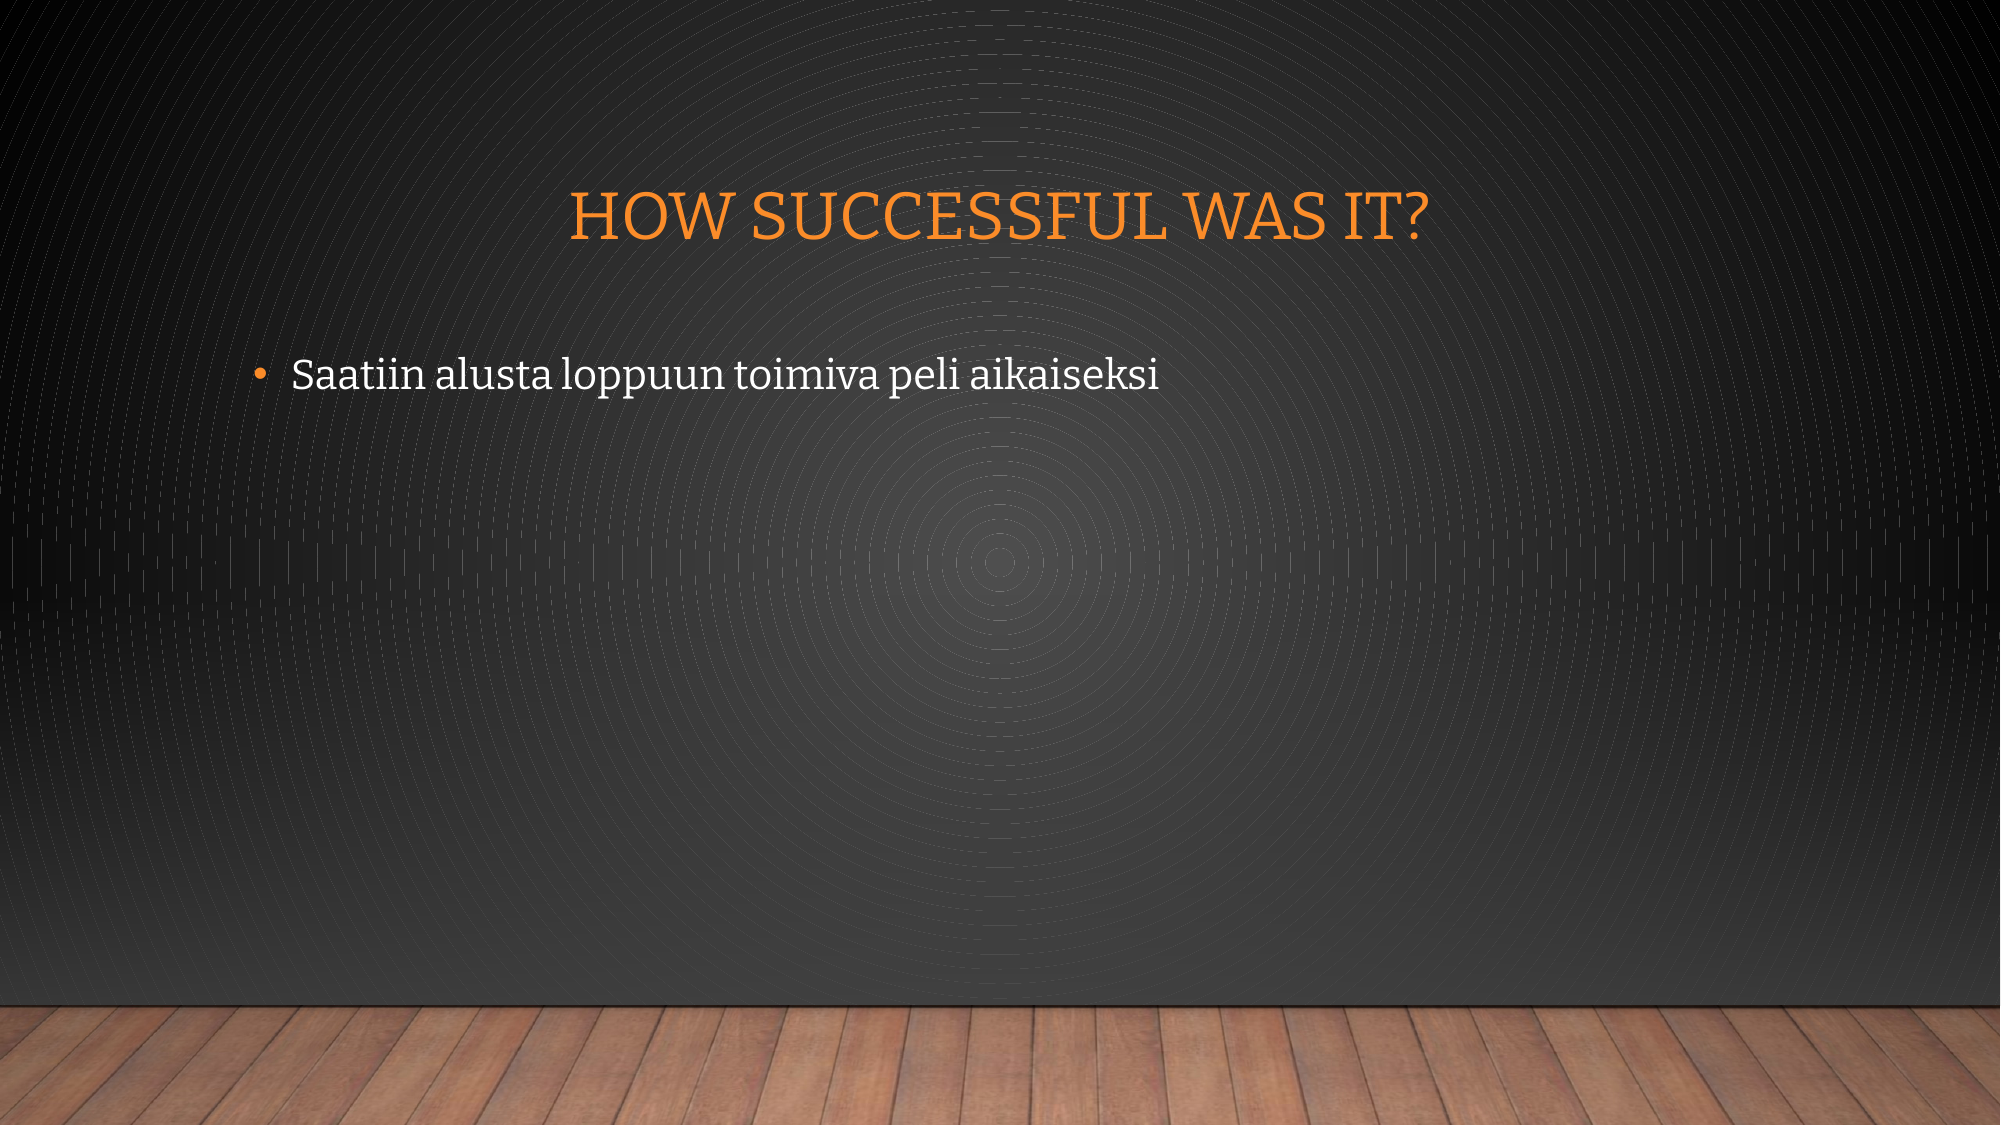

# How successful was it?
Saatiin alusta loppuun toimiva peli aikaiseksi